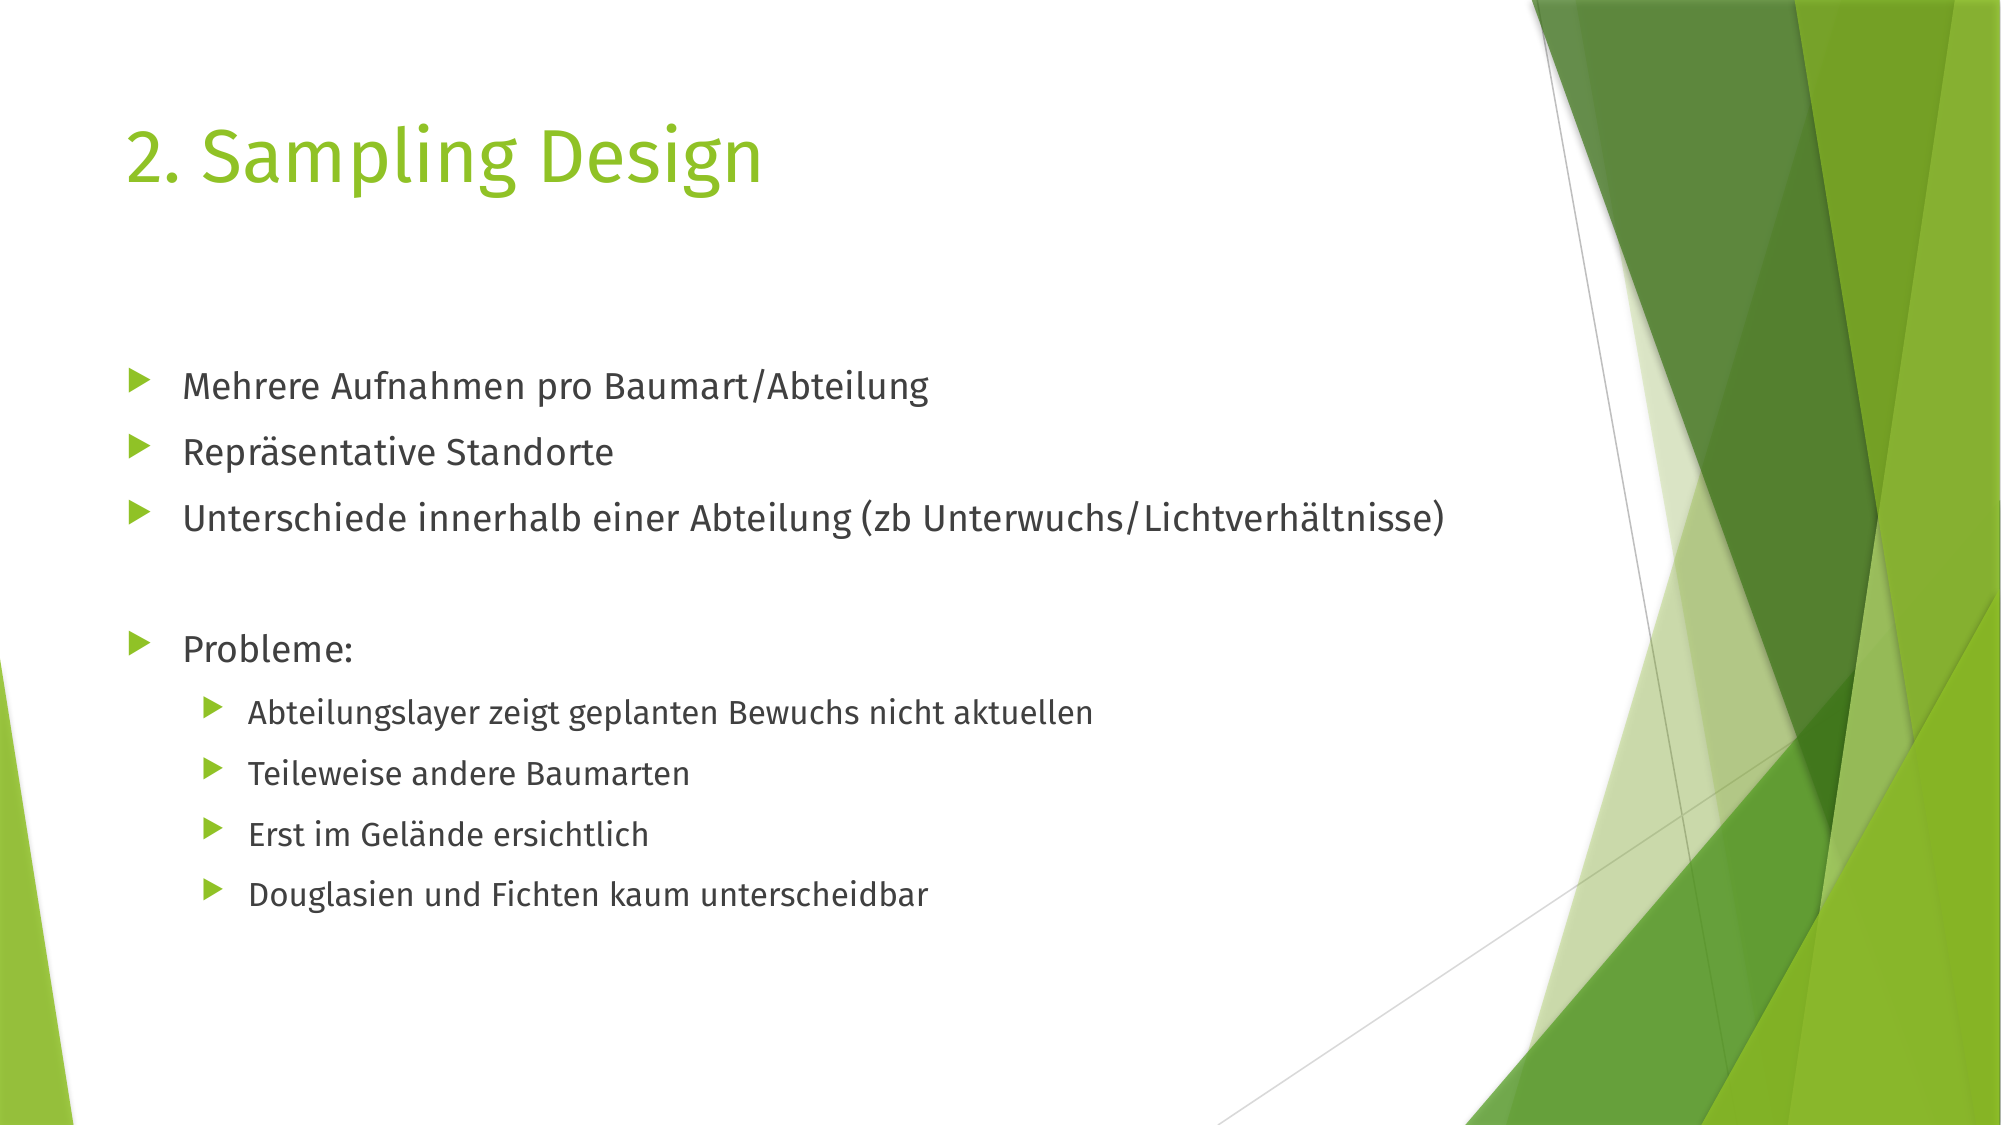

# 2. Sampling Design
Mehrere Aufnahmen pro Baumart/Abteilung
Repräsentative Standorte
Unterschiede innerhalb einer Abteilung (zb Unterwuchs/Lichtverhältnisse)

Probleme:
Abteilungslayer zeigt geplanten Bewuchs nicht aktuellen
Teileweise andere Baumarten
Erst im Gelände ersichtlich
Douglasien und Fichten kaum unterscheidbar